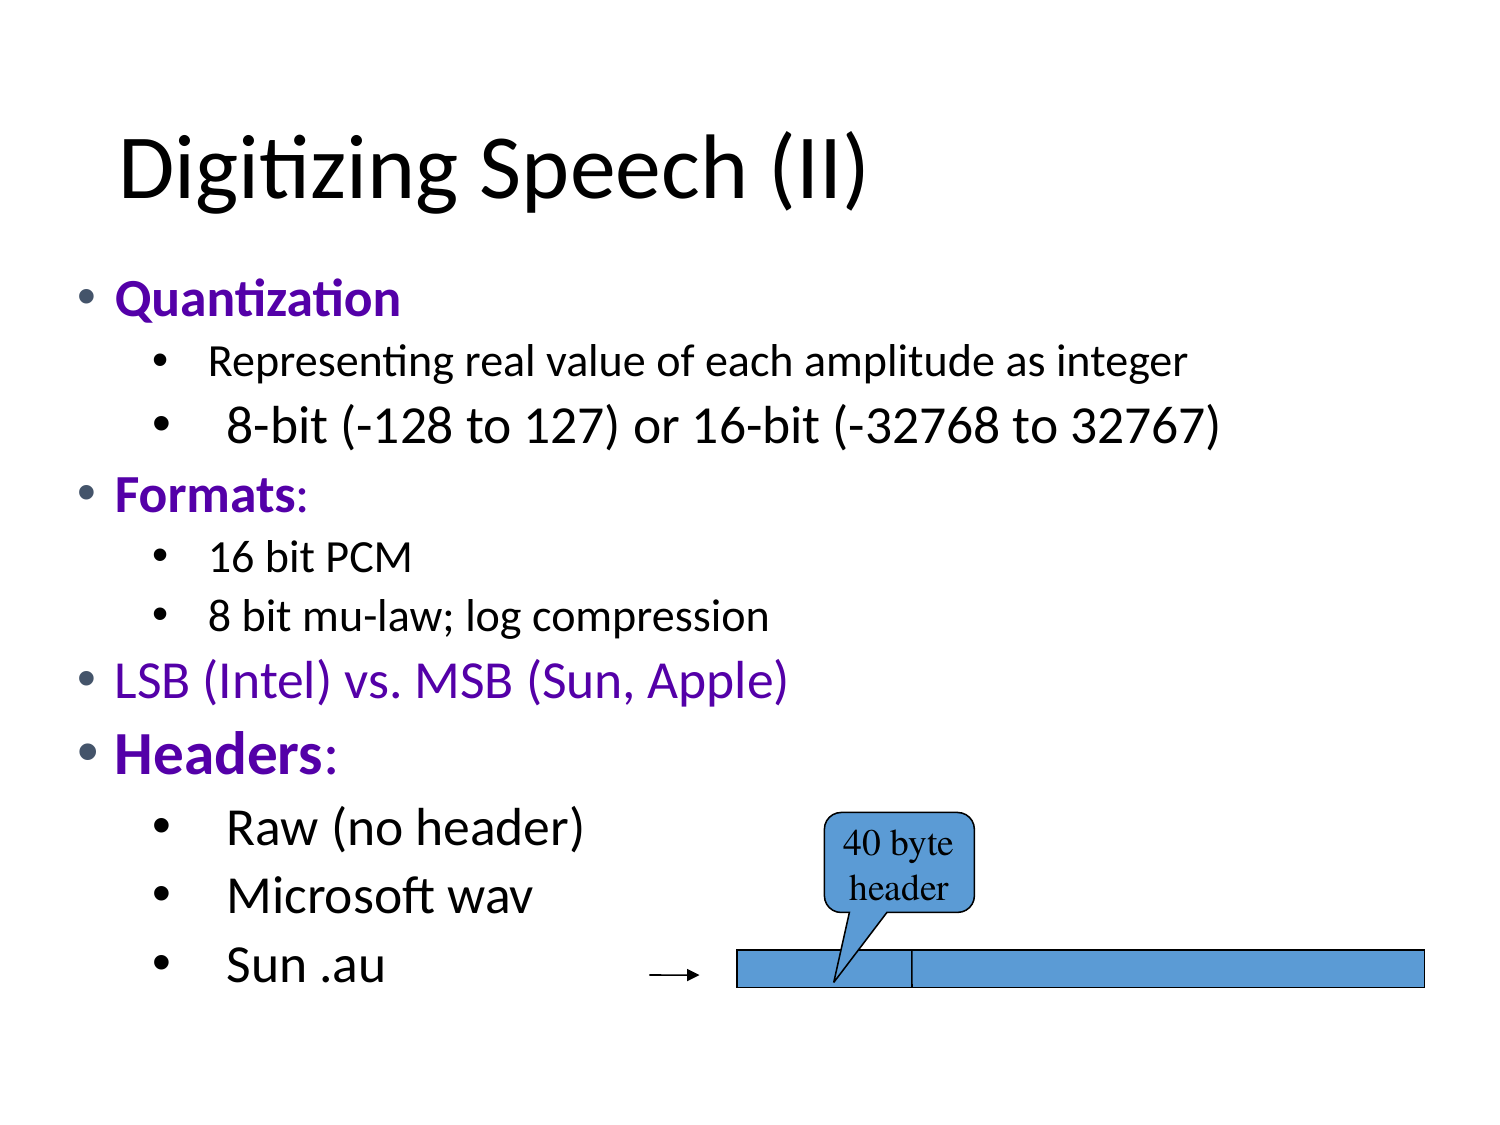

# Digitizing Speech (II)
Quantization
Representing real value of each amplitude as integer
8-bit (-128 to 127) or 16-bit (-32768 to 32767)
Formats:
16 bit PCM
8 bit mu-law; log compression
LSB (Intel) vs. MSB (Sun, Apple)
Headers:
Raw (no header)
Microsoft wav
Sun .au

40 byte
header